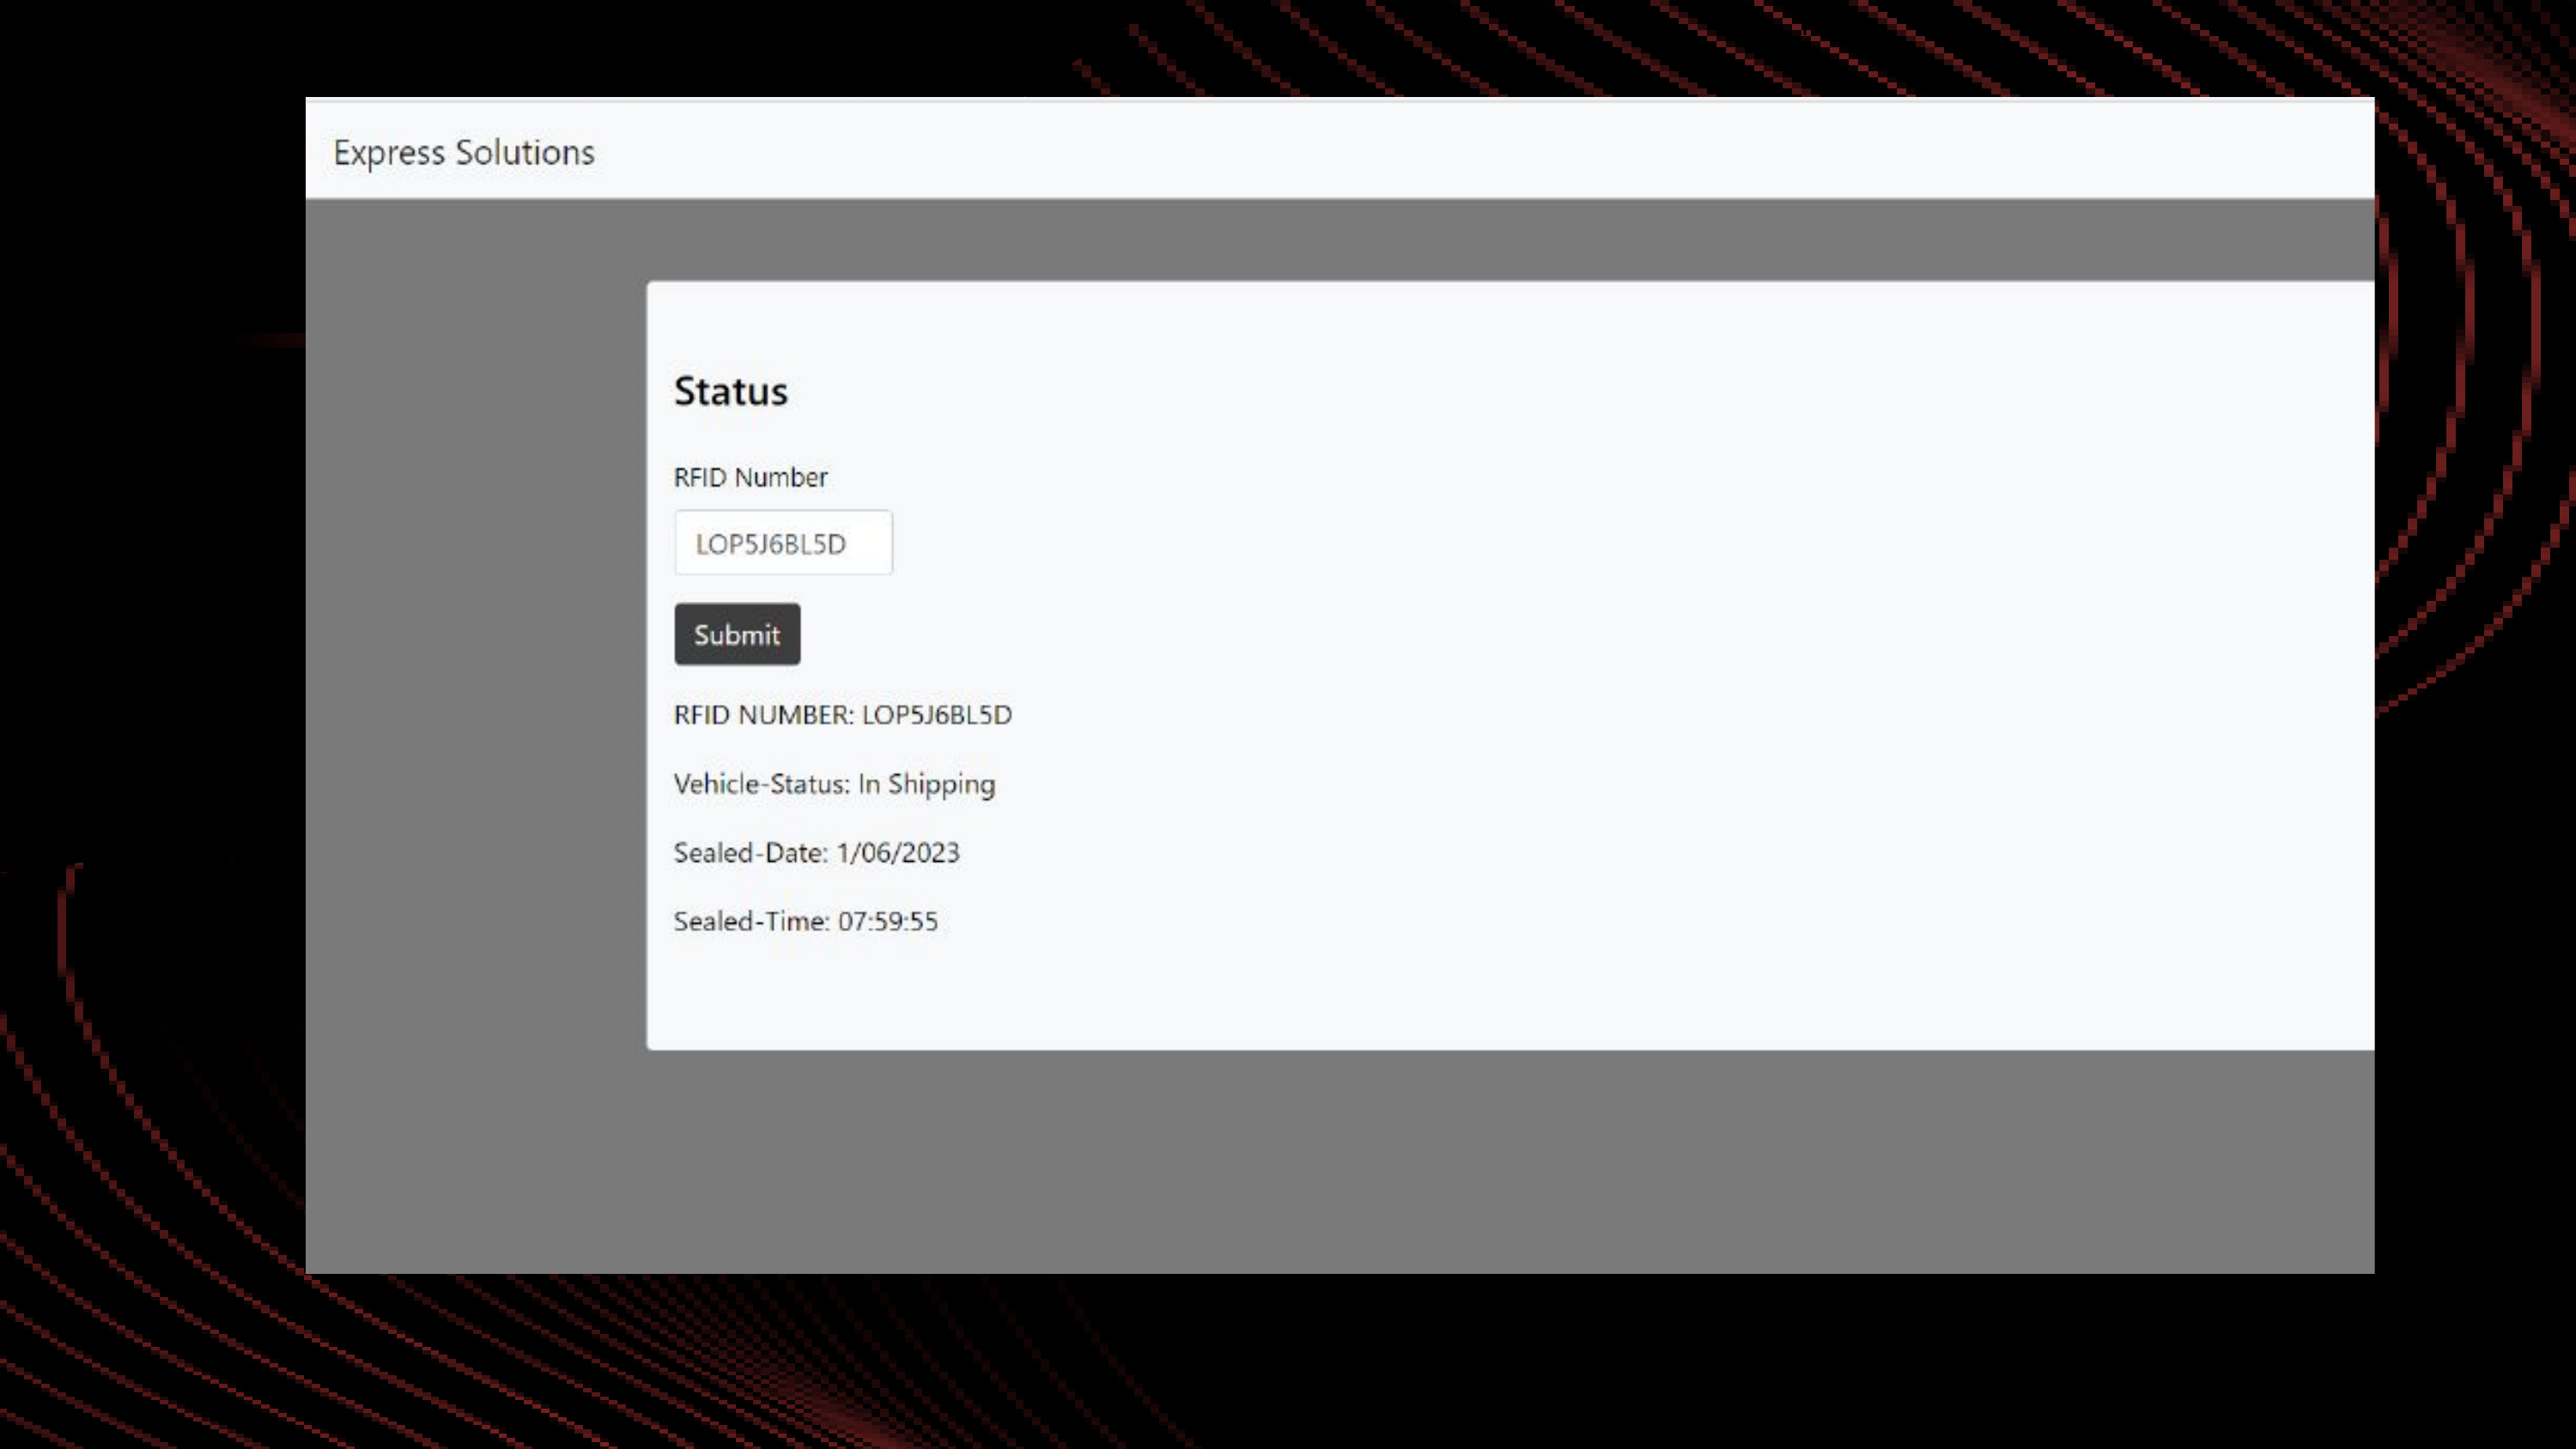

Drag and drop your photo or video! Click the sample photo or video and delete. Select yours from the uploads tab, drag, and then drop inside the frame!